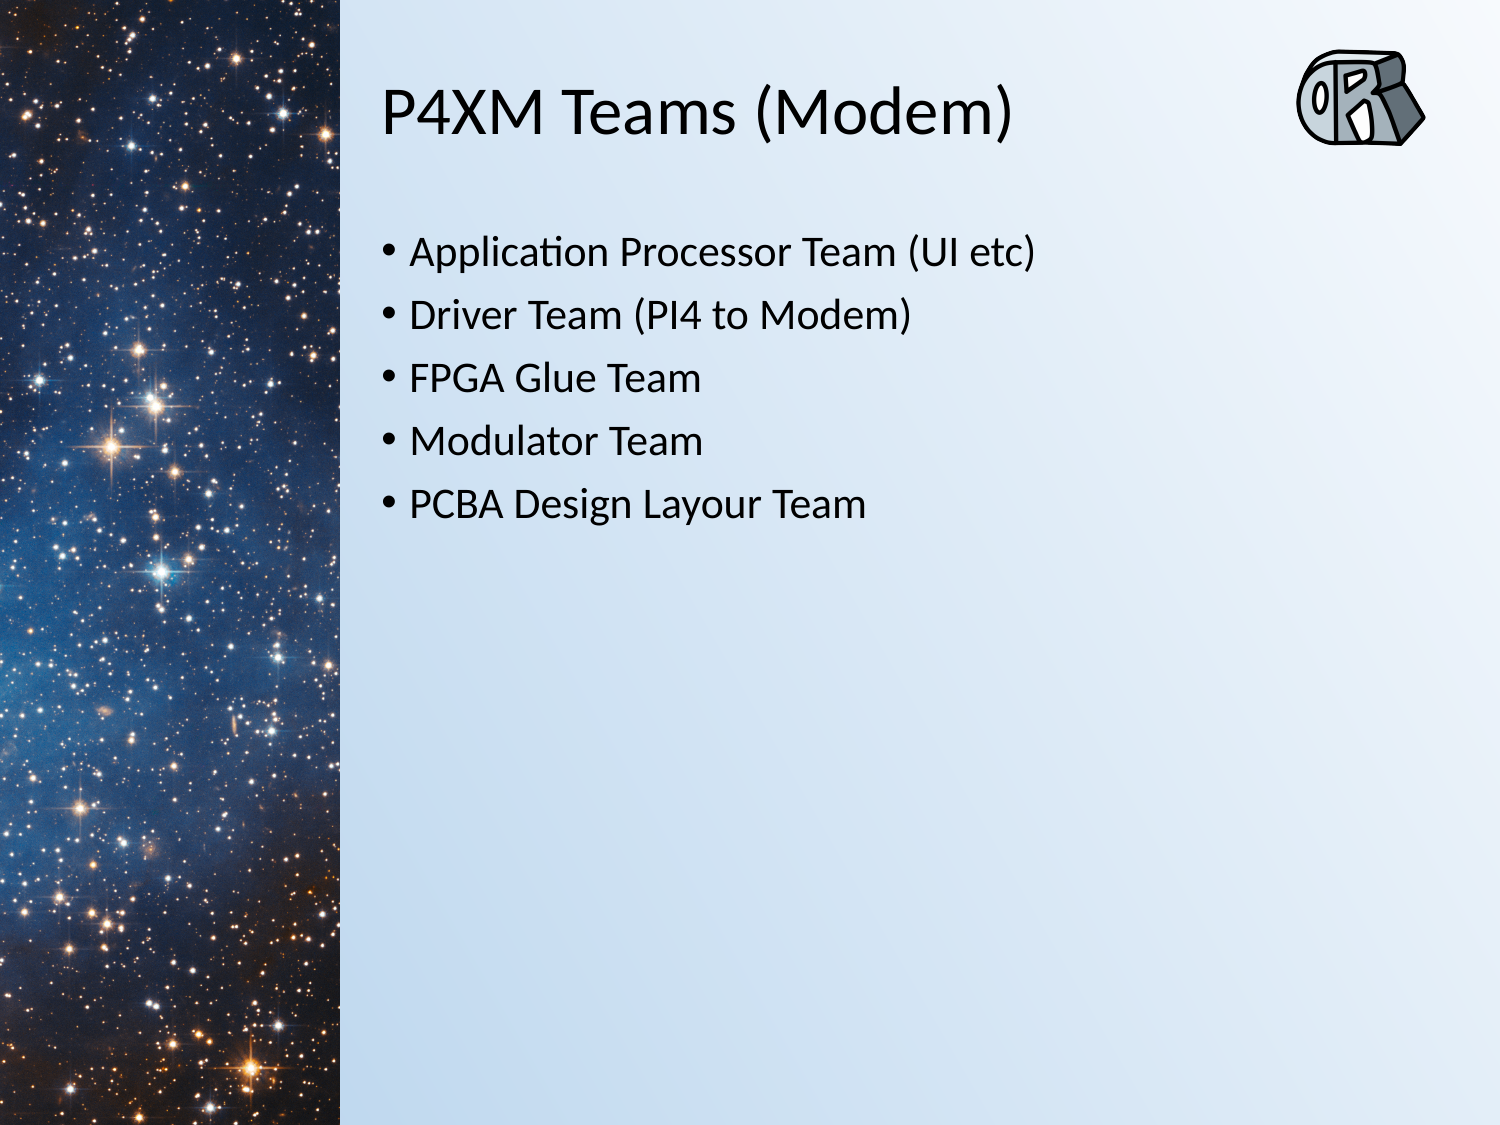

# P4XM Teams (Modem)
Application Processor Team (UI etc)
Driver Team (PI4 to Modem)
FPGA Glue Team
Modulator Team
PCBA Design Layour Team